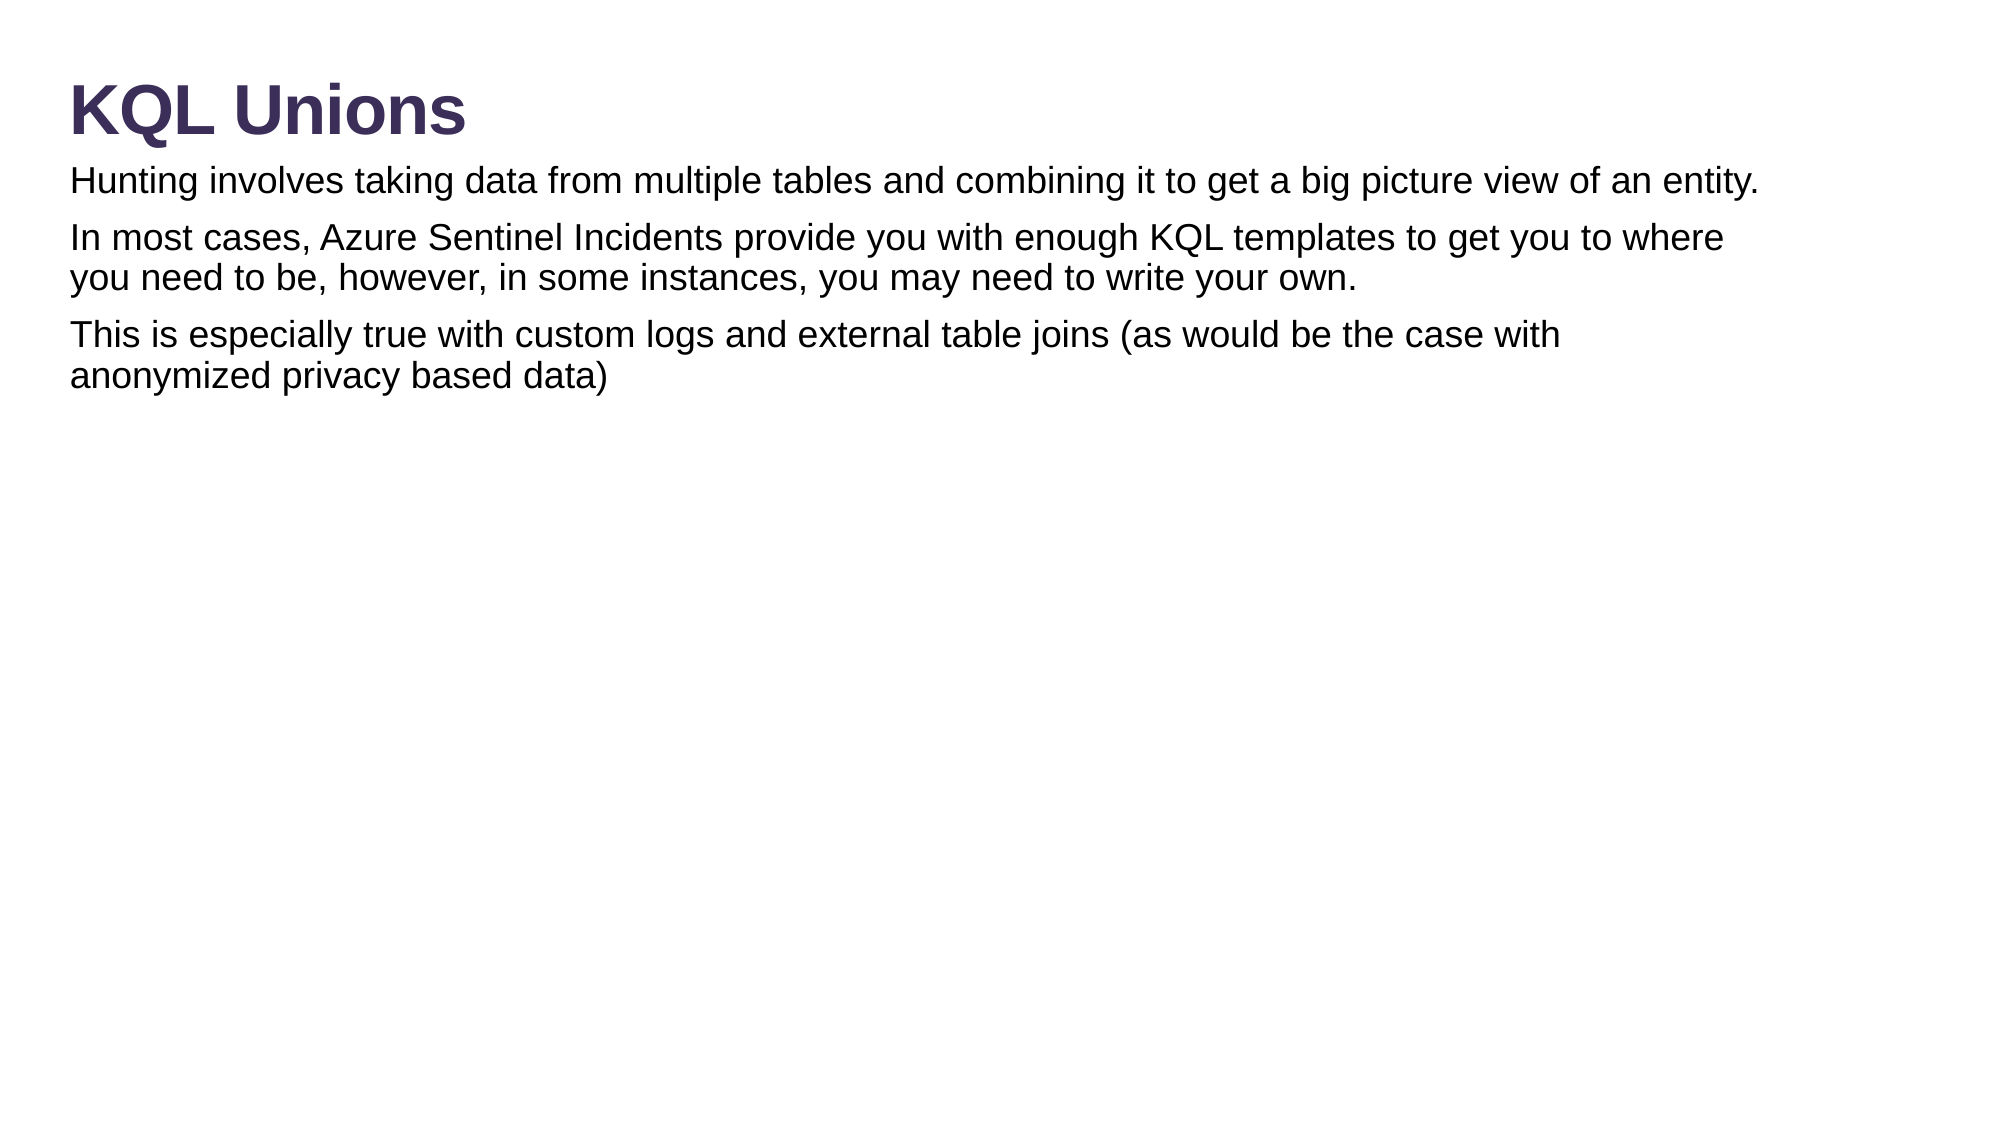

# KQL Unions
Hunting involves taking data from multiple tables and combining it to get a big picture view of an entity.
In most cases, Azure Sentinel Incidents provide you with enough KQL templates to get you to where you need to be, however, in some instances, you may need to write your own.
This is especially true with custom logs and external table joins (as would be the case with anonymized privacy based data)